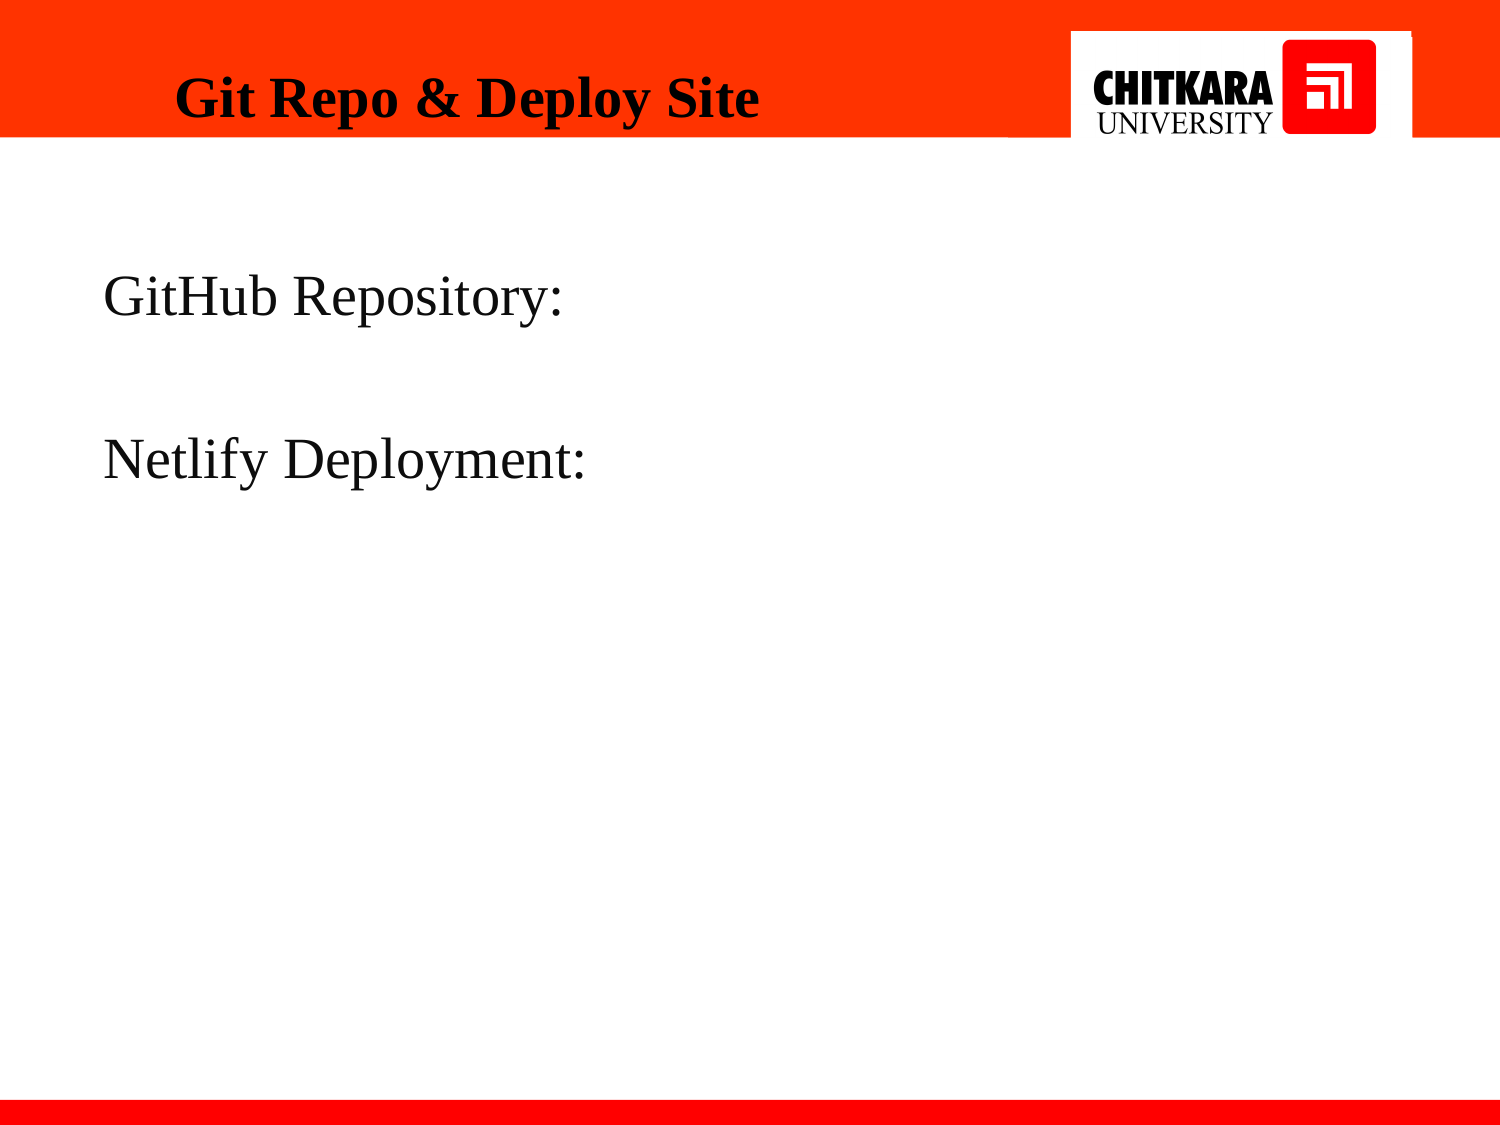

# Git Repo & Deploy Site
GitHub Repository:

Netlify Deployment: